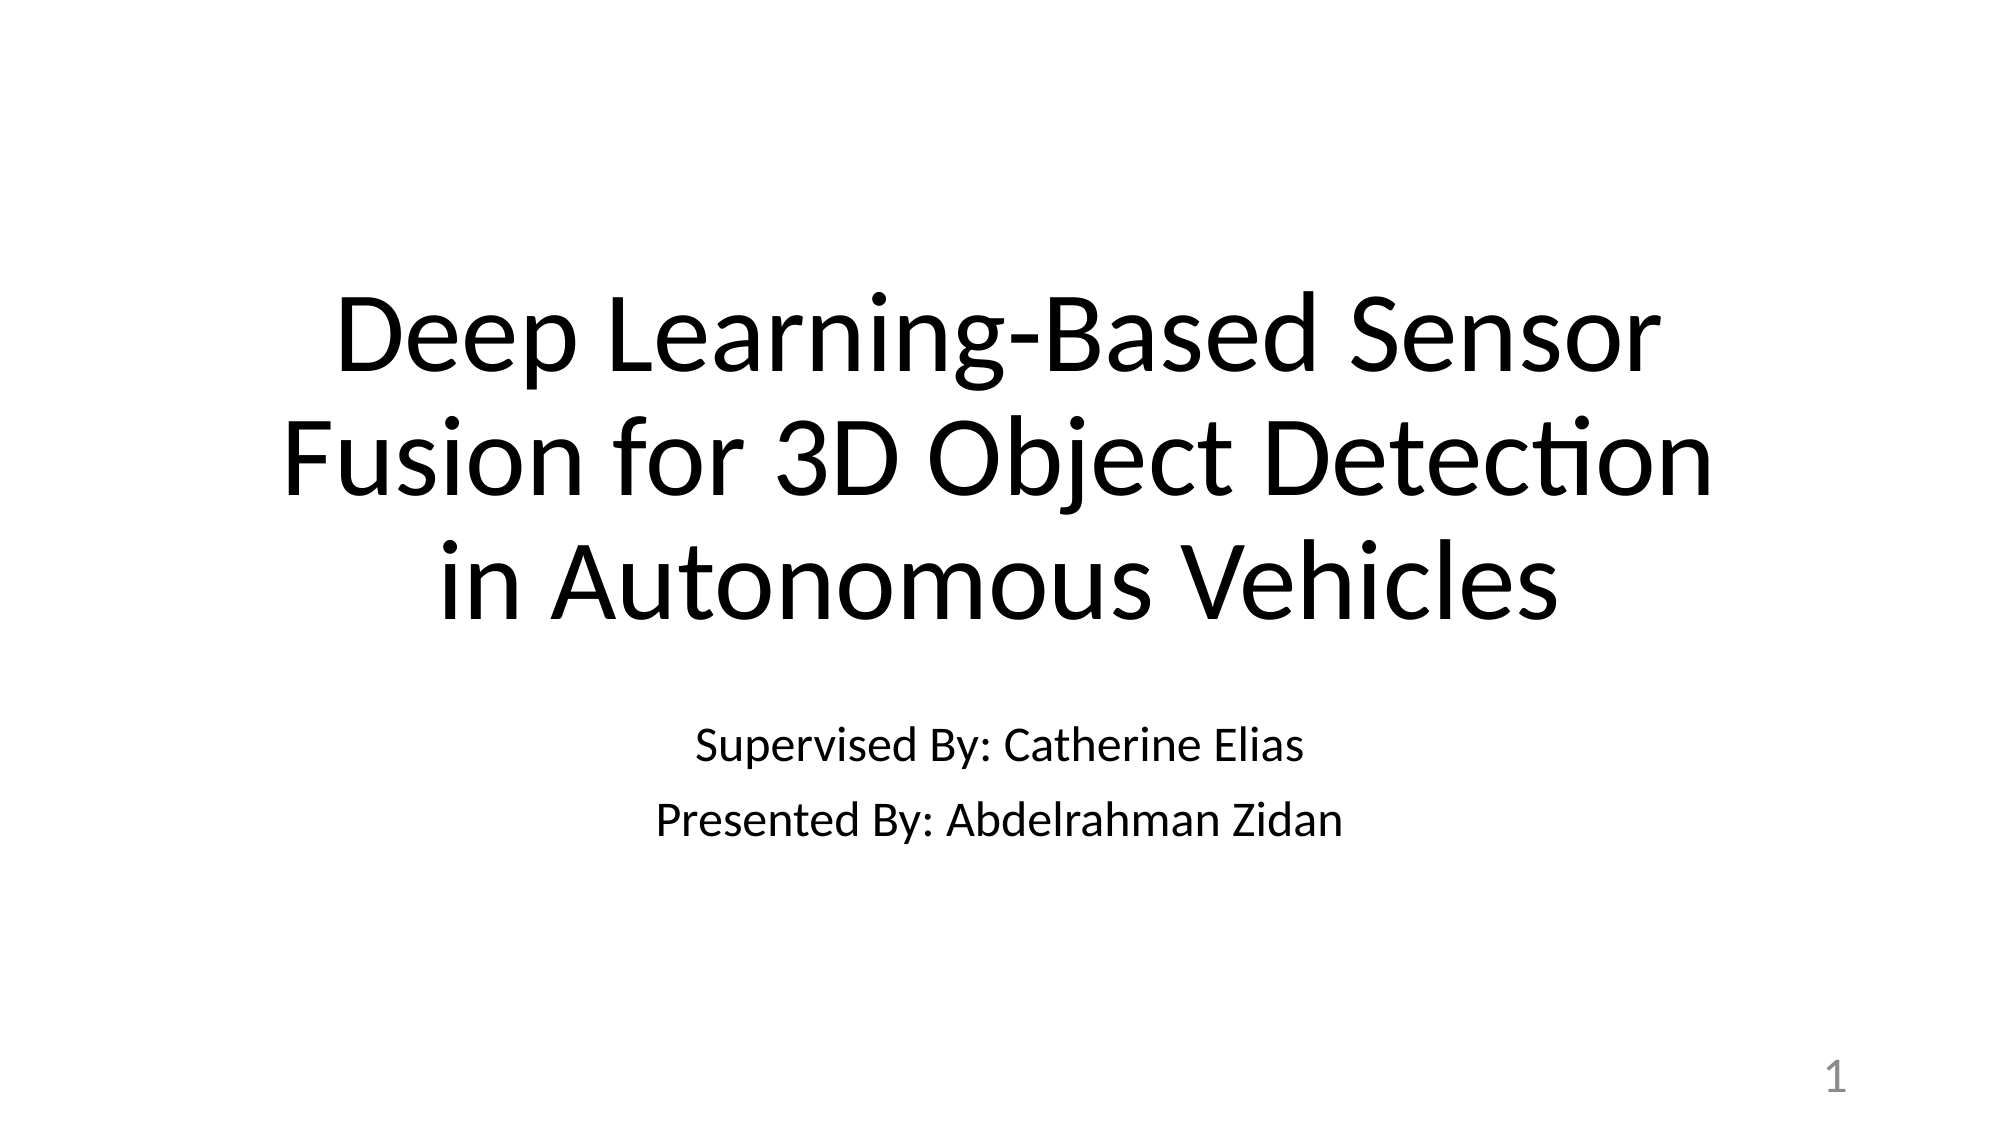

# Deep Learning-Based Sensor Fusion for 3D Object Detection in Autonomous Vehicles
Supervised By: Catherine Elias
Presented By: Abdelrahman Zidan
1